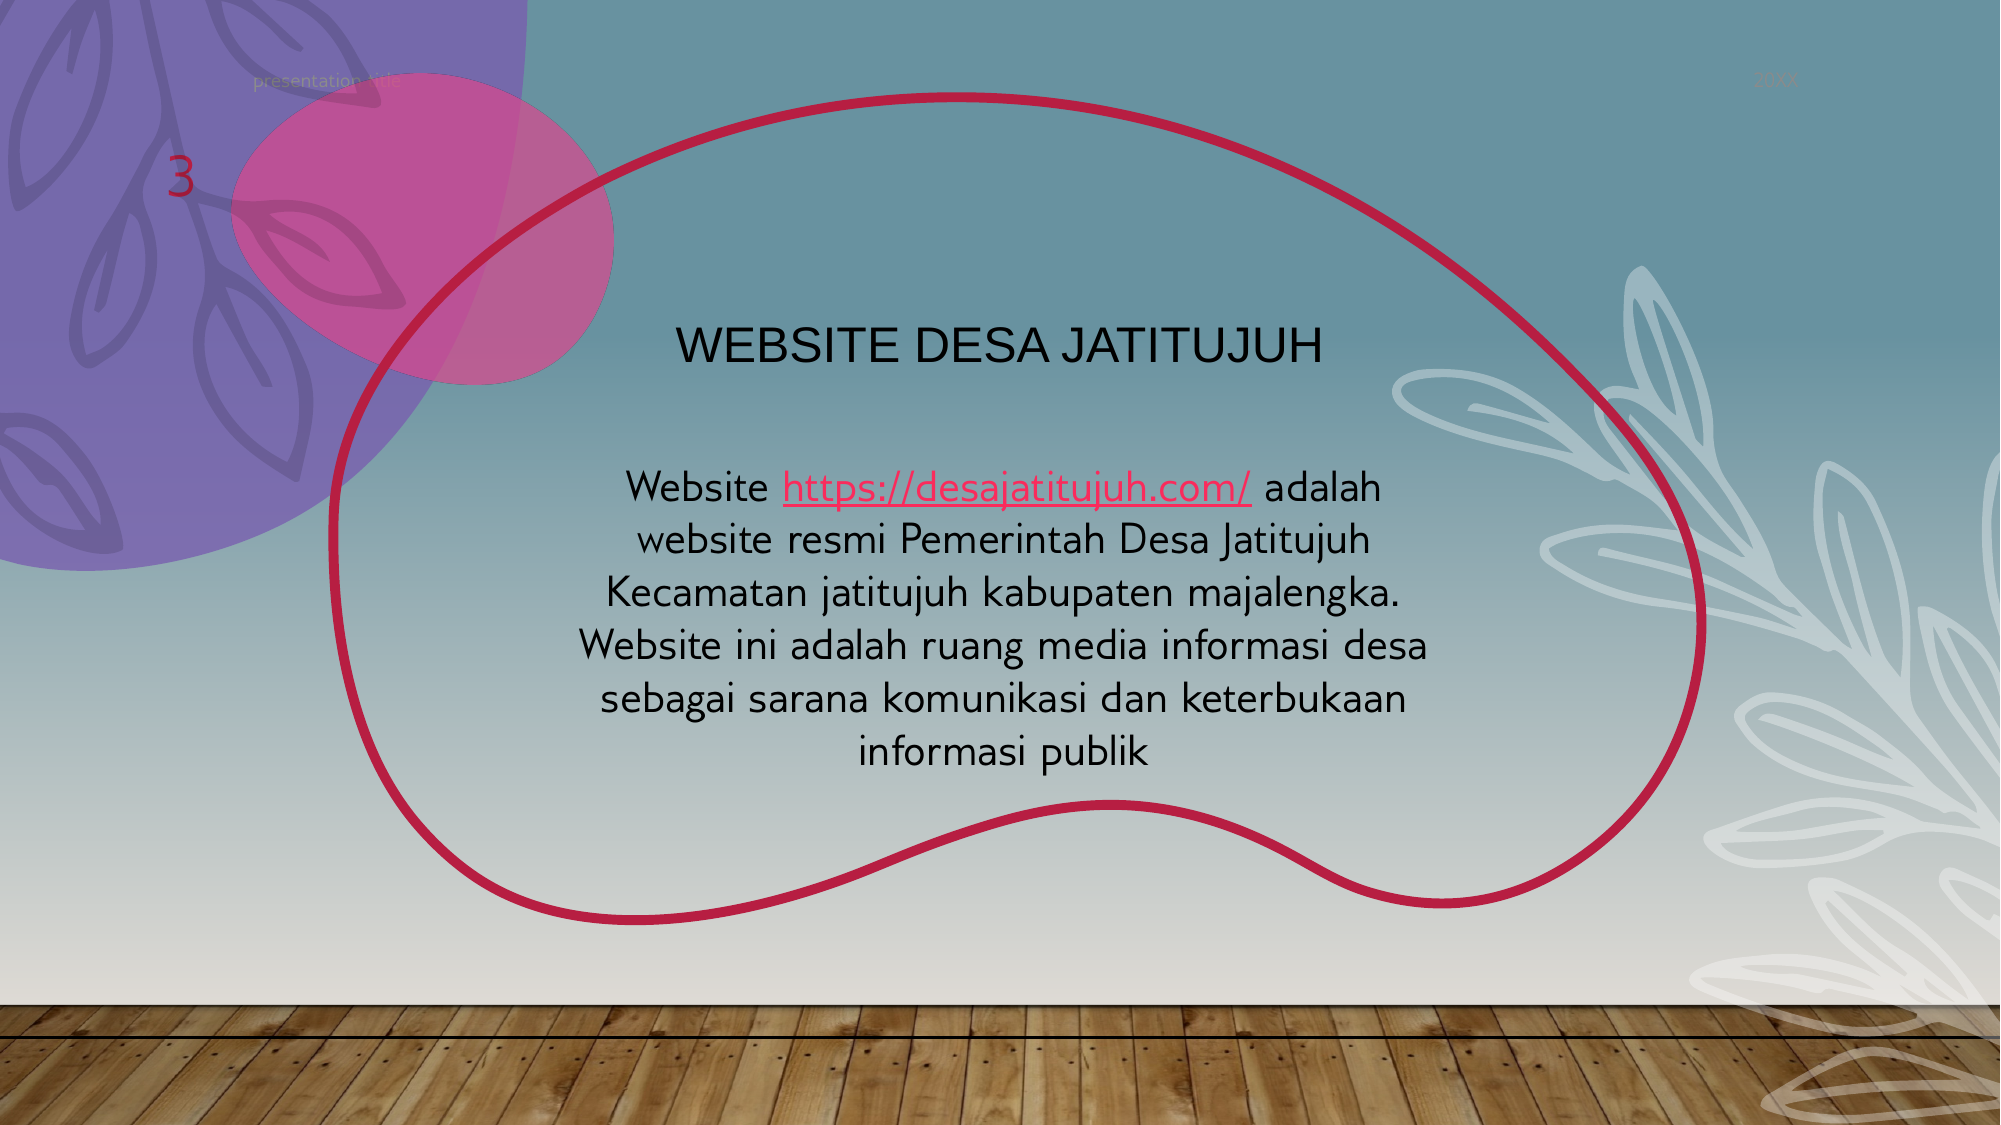

presentation title
20XX
3
# Website Desa Jatitujuh
Website https://desajatitujuh.com/ adalah website resmi Pemerintah Desa Jatitujuh Kecamatan jatitujuh kabupaten majalengka. Website ini adalah ruang media informasi desa sebagai sarana komunikasi dan keterbukaan informasi publik